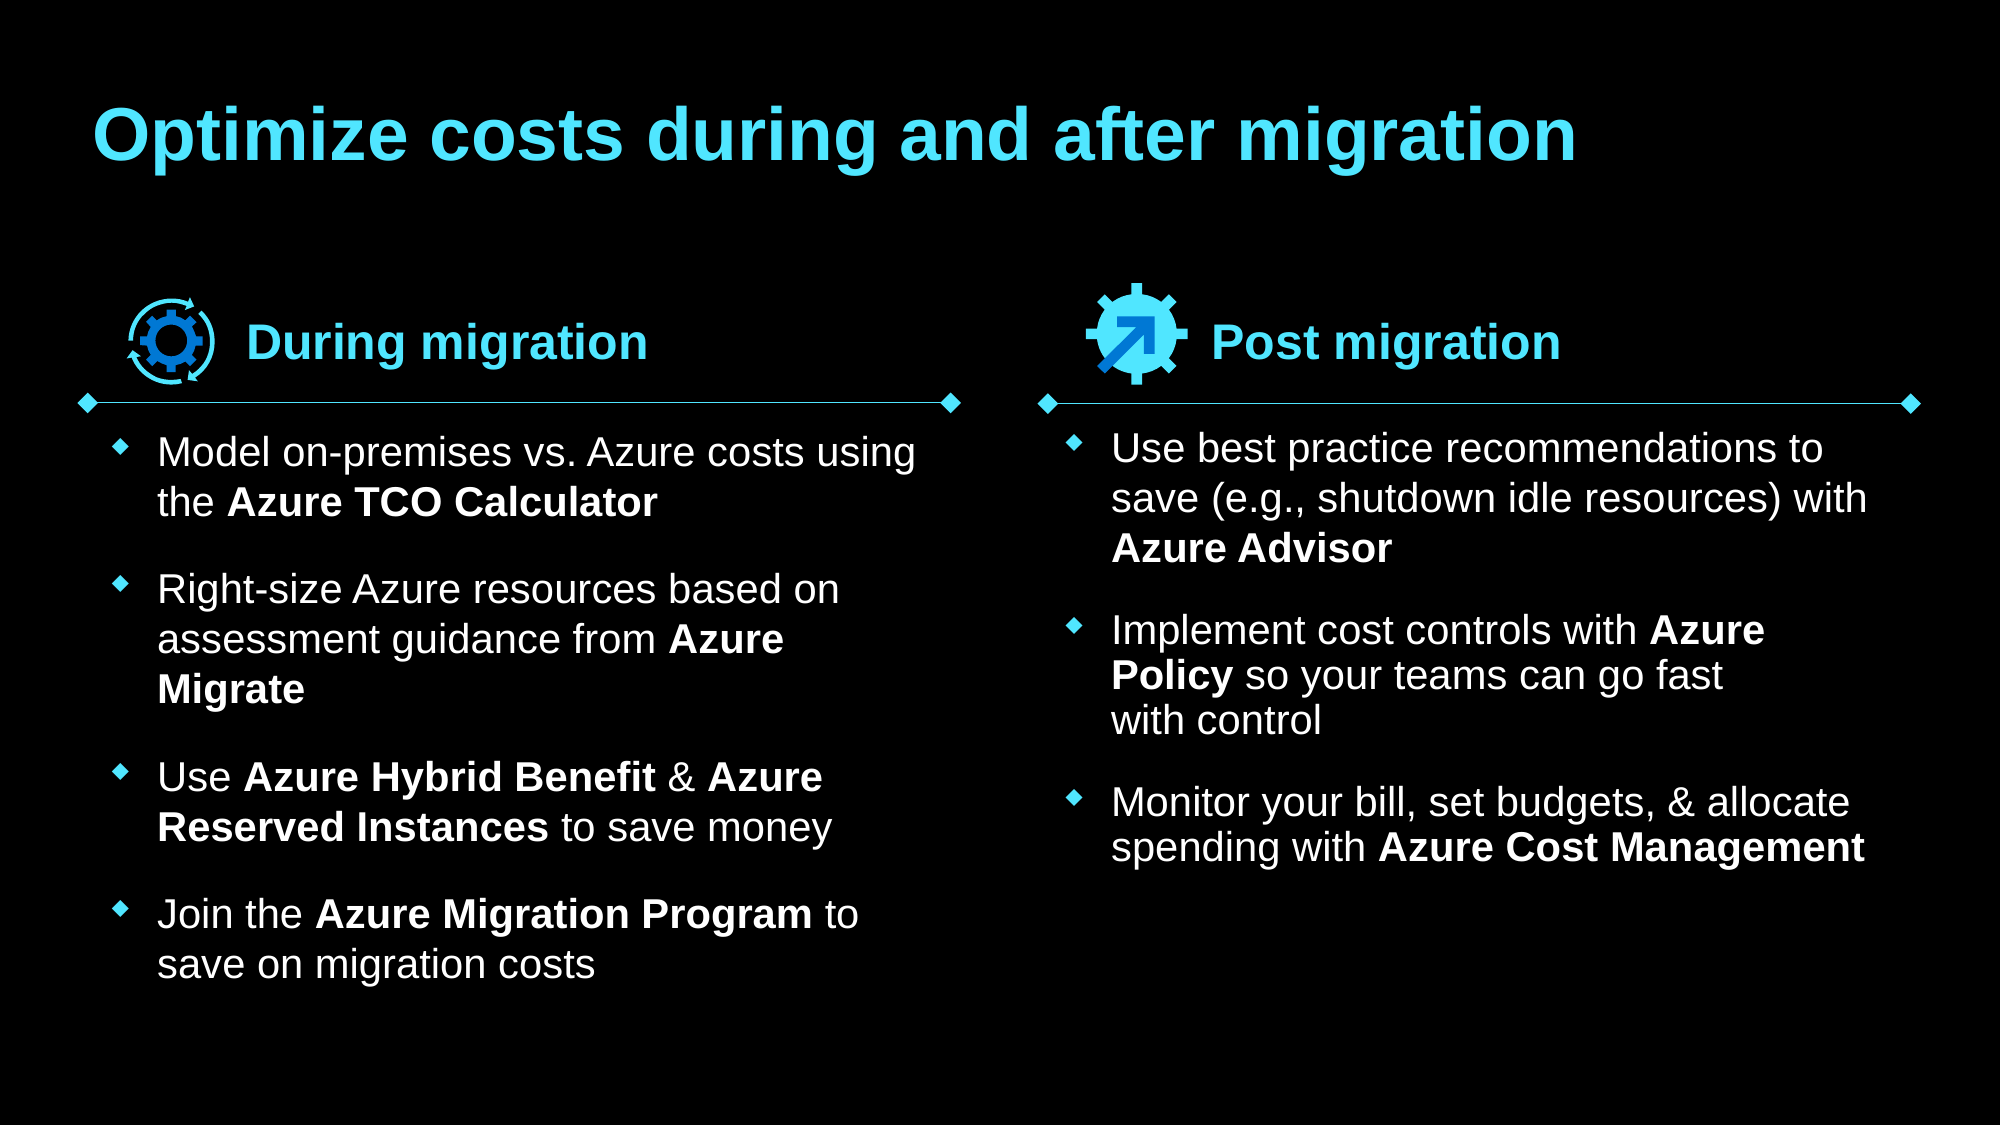

# Optimize costs during and after migration

During migration
Post migration

Use best practice recommendations to save (e.g., shutdown idle resources) with Azure Advisor
Implement cost controls with Azure Policy so your teams can go fast
with control
Monitor your bill, set budgets, & allocate spending with Azure Cost Management
Model on-premises vs. Azure costs using the Azure TCO Calculator
Right-size Azure resources based on assessment guidance from Azure Migrate
Use Azure Hybrid Benefit & Azure Reserved Instances to save money
Join the Azure Migration Program to save on migration costs